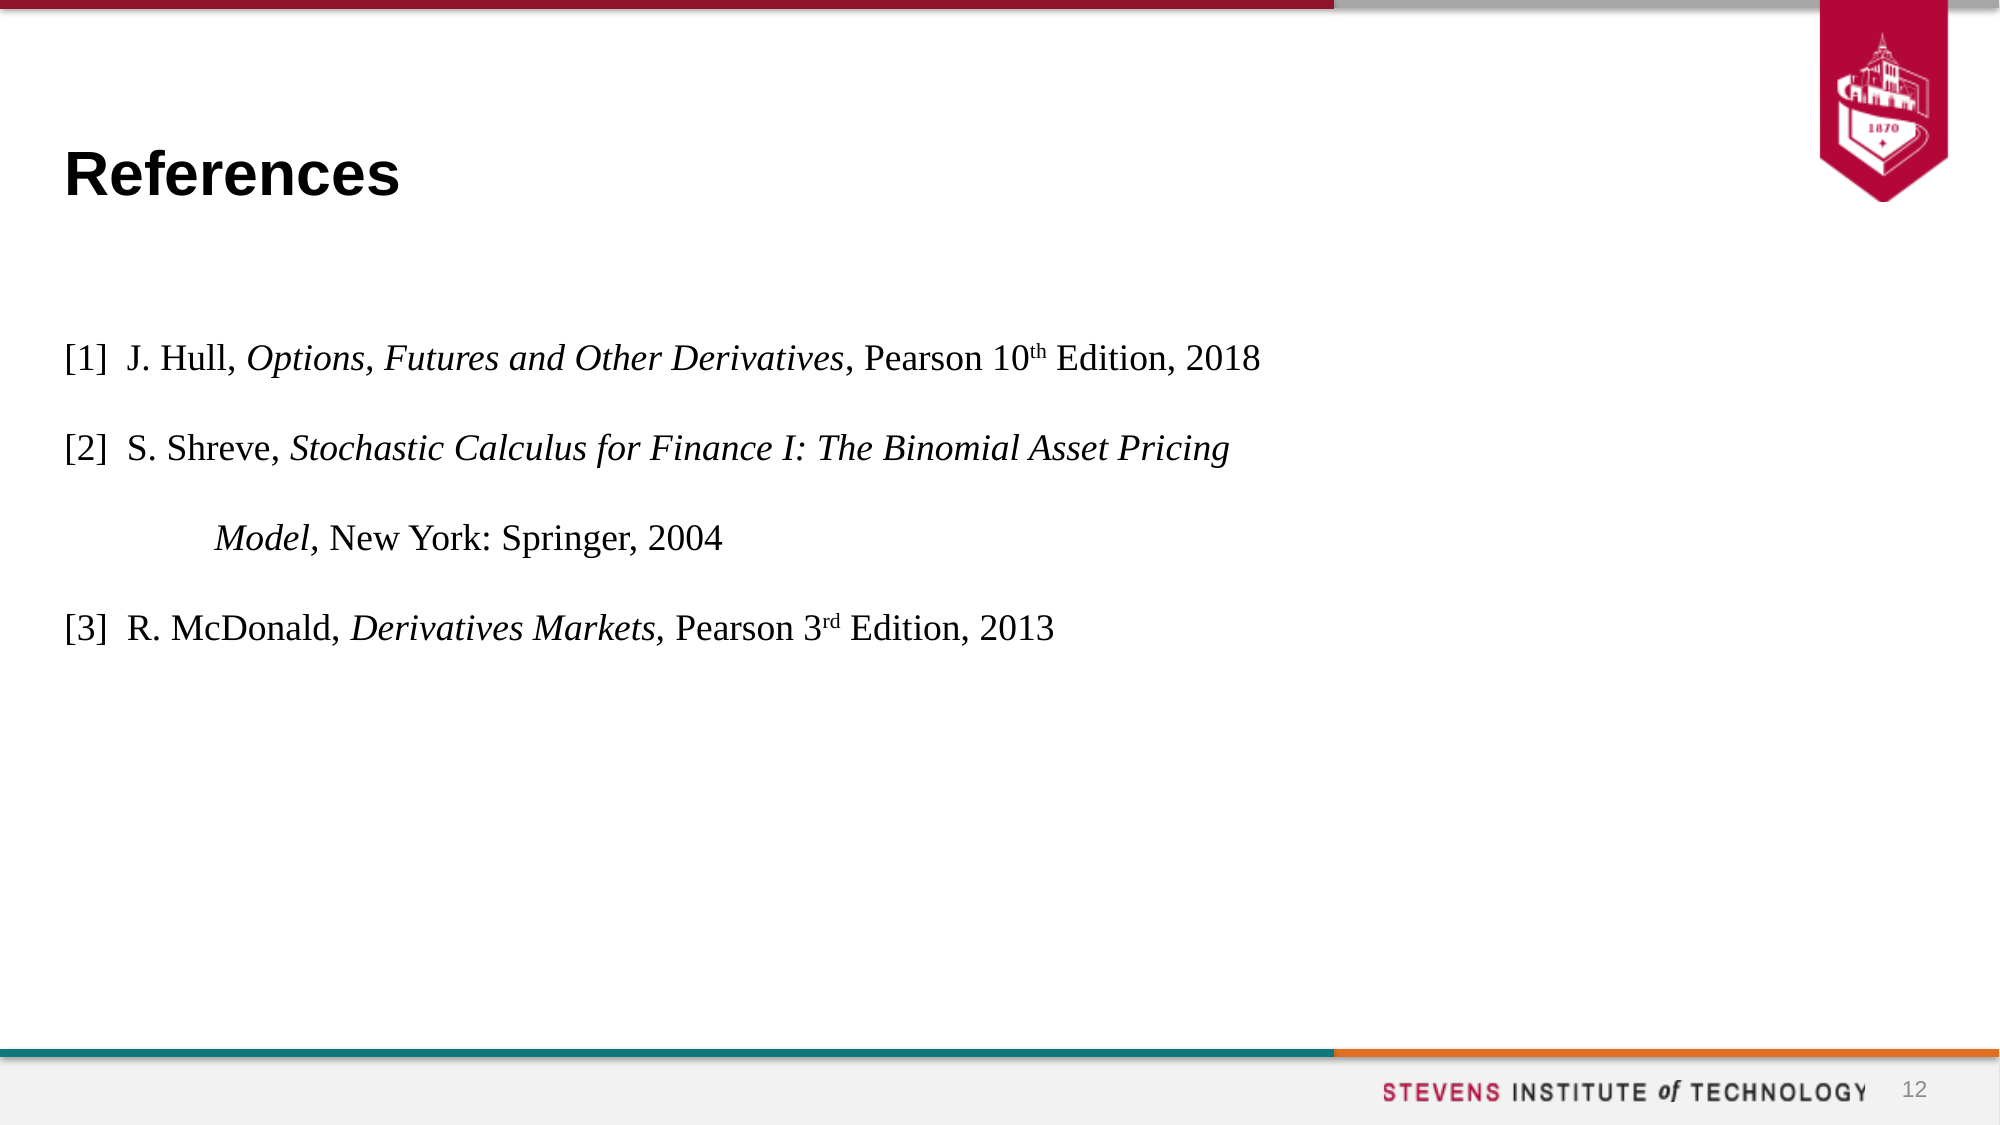

# References
[1]  J. Hull, Options, Futures and Other Derivatives, Pearson 10th Edition, 2018
[2]  S. Shreve, Stochastic Calculus for Finance I: The Binomial Asset Pricing
	Model, New York: Springer, 2004
[3]  R. McDonald, Derivatives Markets, Pearson 3rd Edition, 2013

12